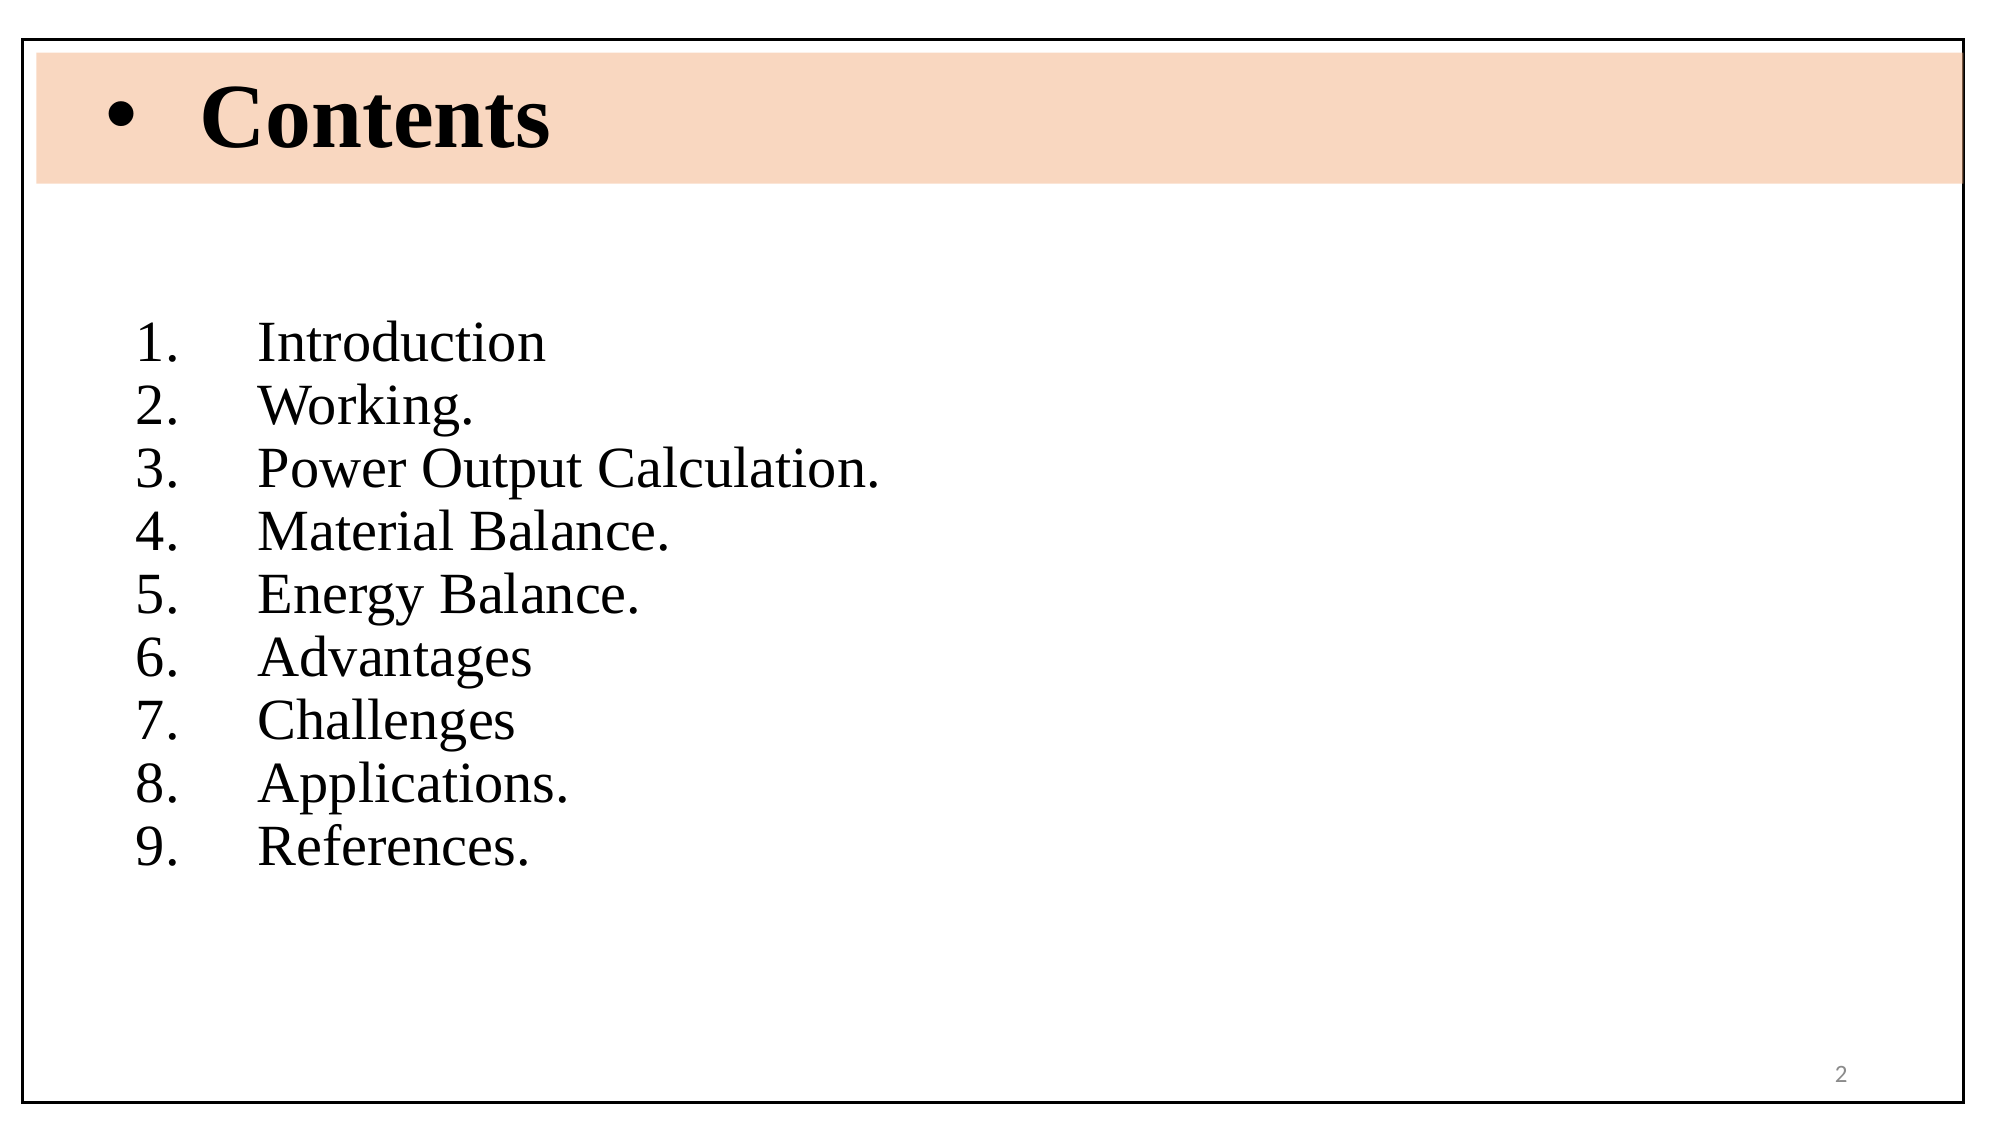

# Contents

Introduction
Working.
Power Output Calculation.
Material Balance.
Energy Balance.
Advantages
Challenges
Applications.
References.
2